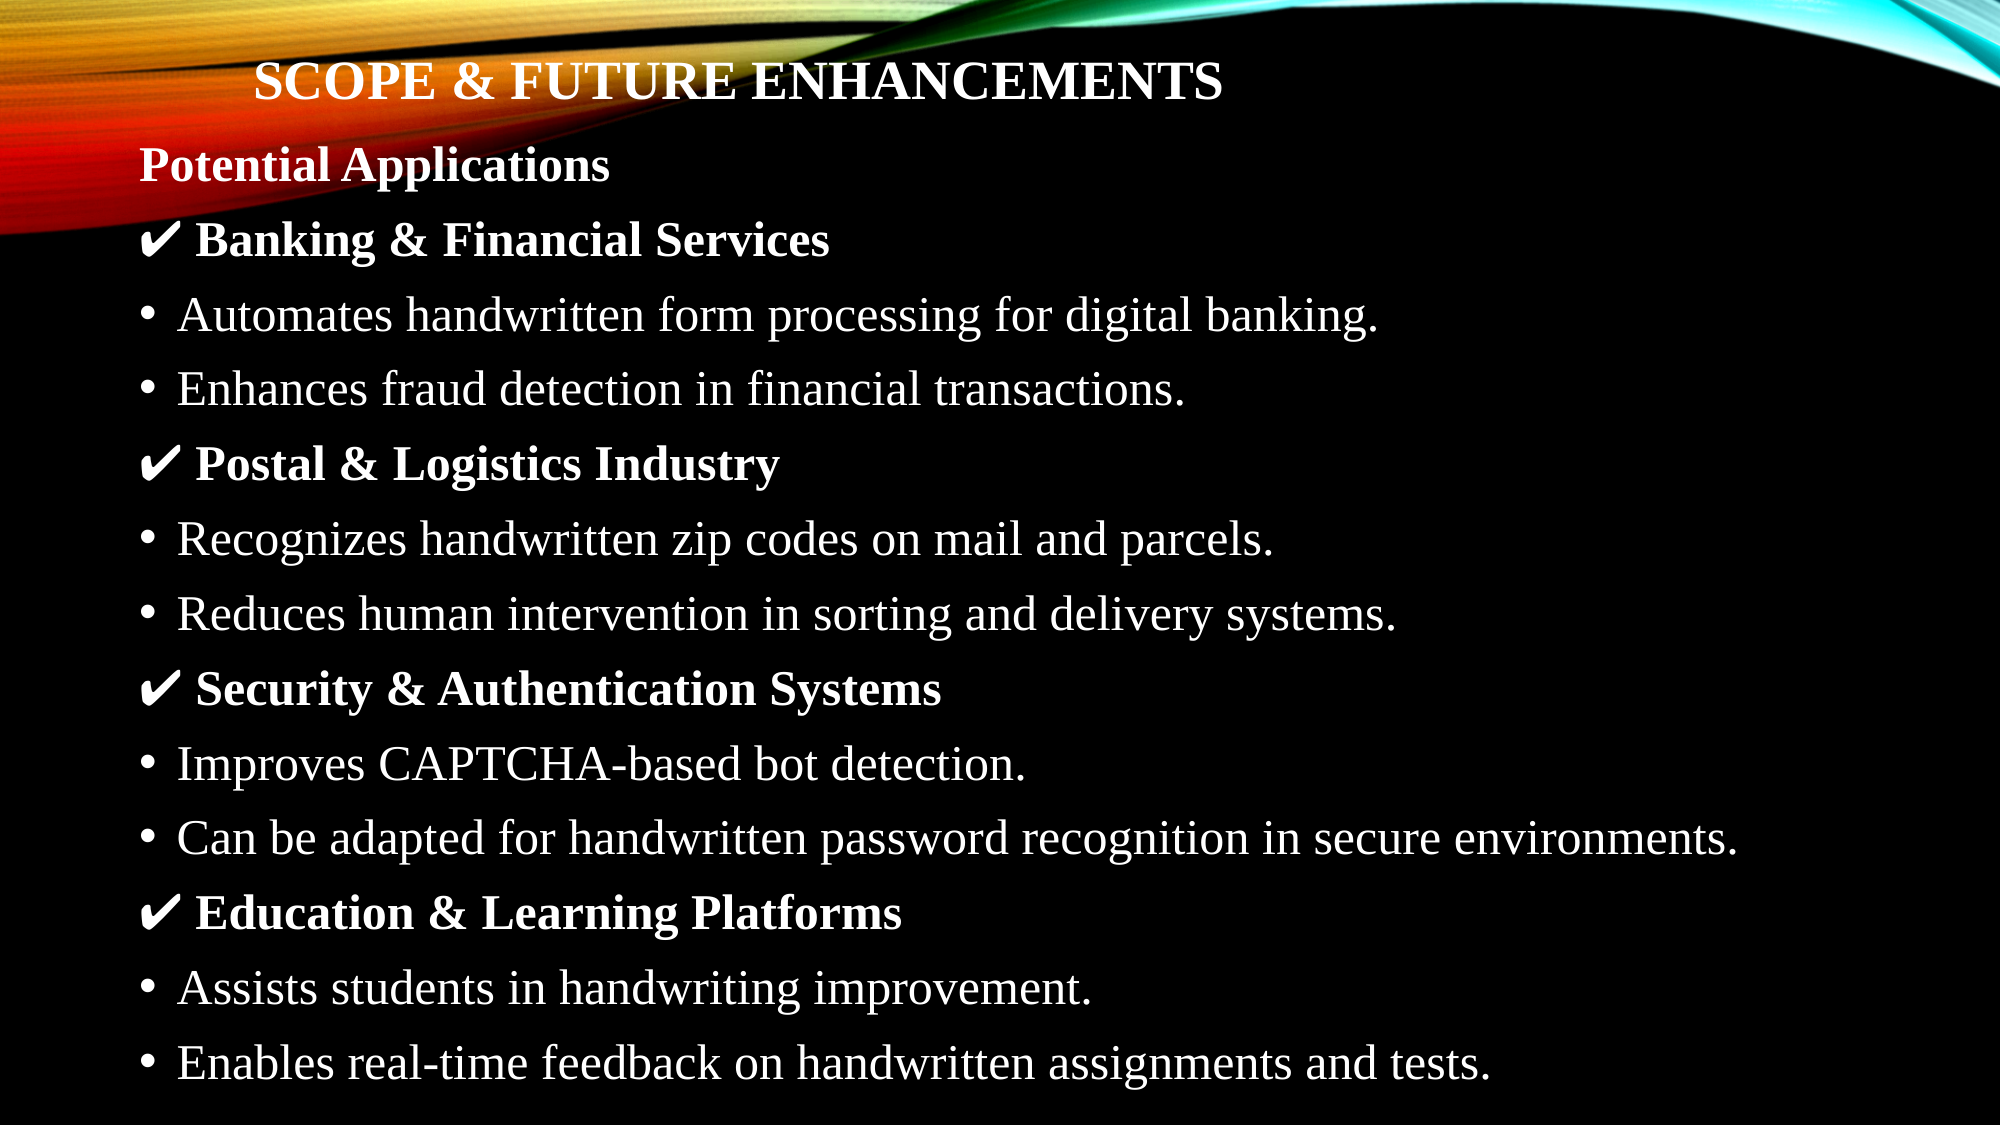

# Scope & Future Enhancements
Potential Applications
✔ Banking & Financial Services
Automates handwritten form processing for digital banking.
Enhances fraud detection in financial transactions.
✔ Postal & Logistics Industry
Recognizes handwritten zip codes on mail and parcels.
Reduces human intervention in sorting and delivery systems.
✔ Security & Authentication Systems
Improves CAPTCHA-based bot detection.
Can be adapted for handwritten password recognition in secure environments.
✔ Education & Learning Platforms
Assists students in handwriting improvement.
Enables real-time feedback on handwritten assignments and tests.